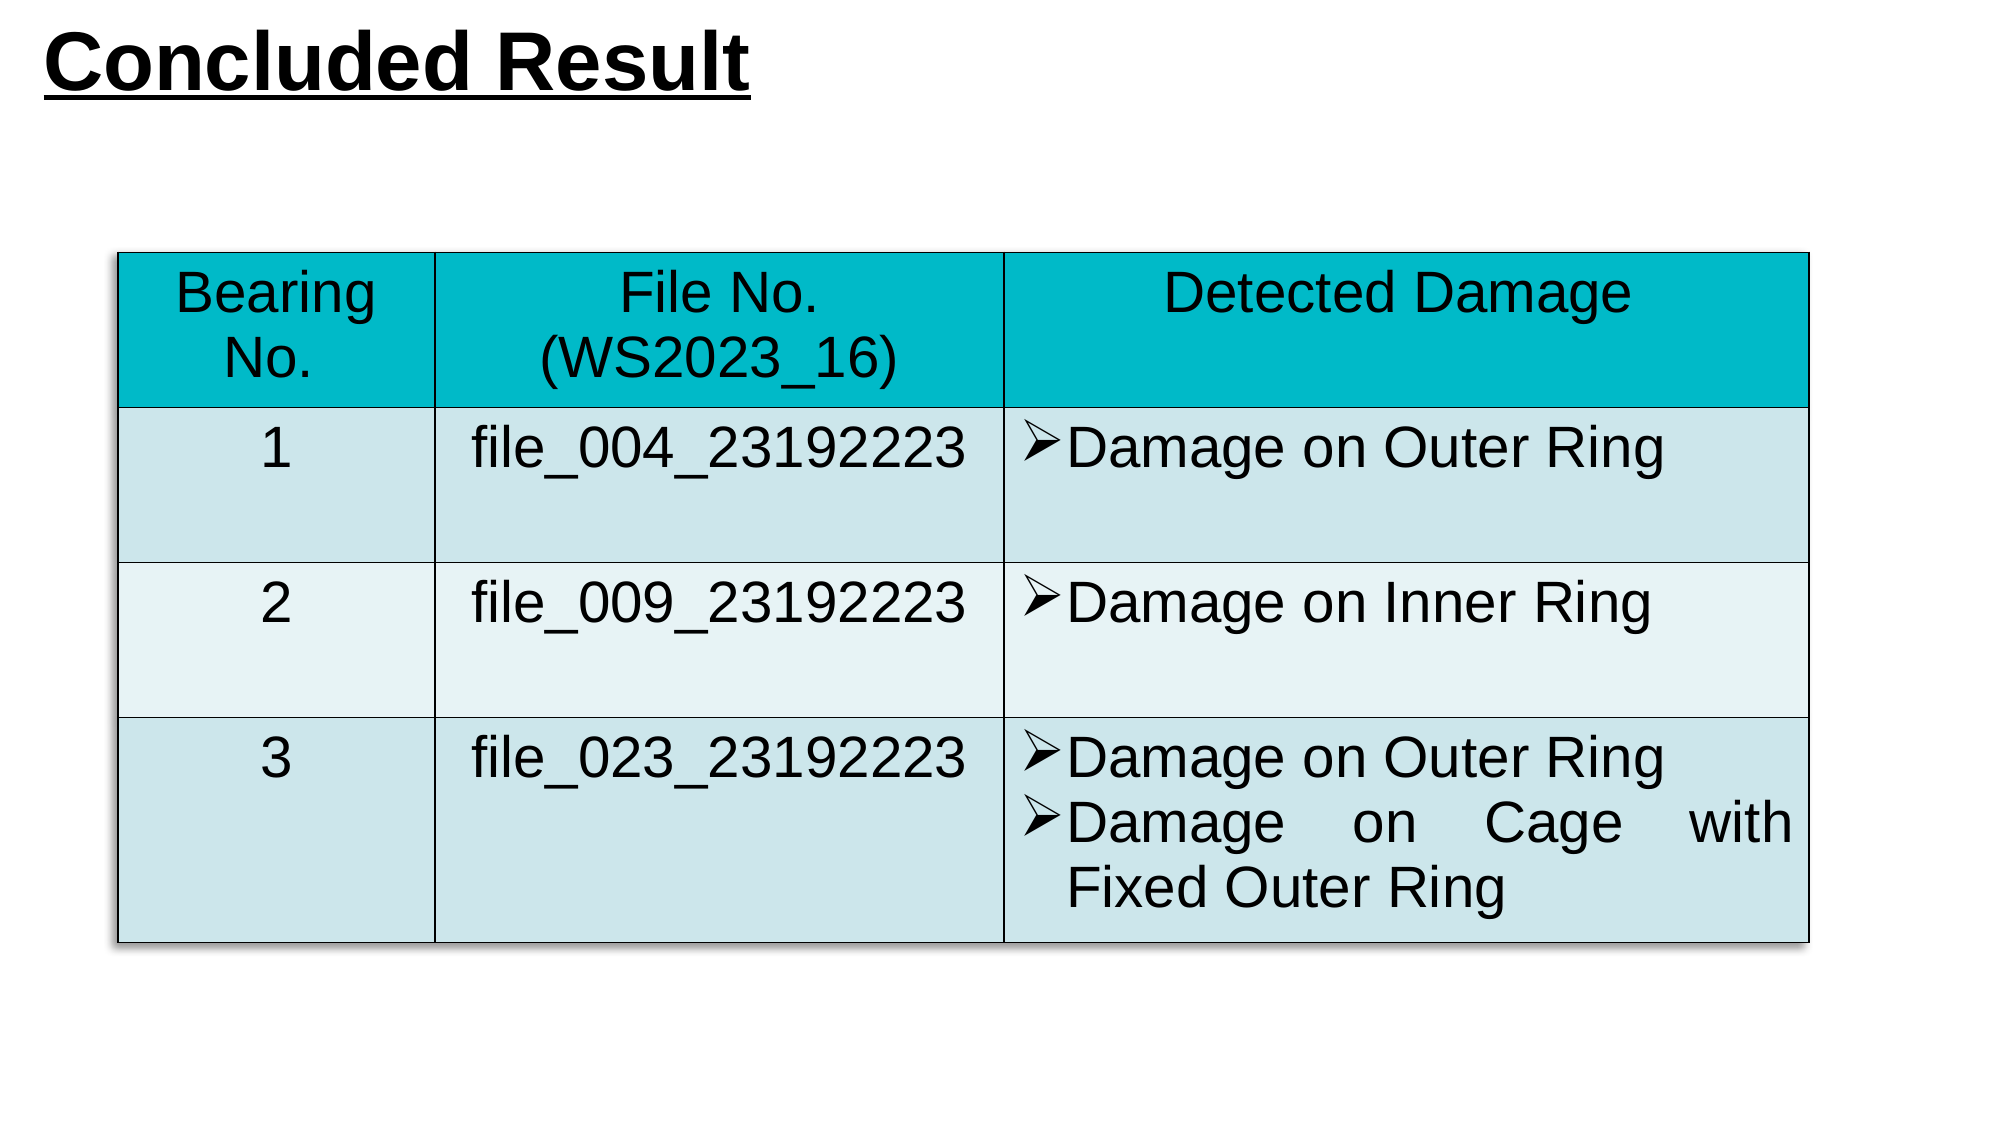

Concluded Result
| Bearing No. | File No. (WS2023\_16) | Detected Damage |
| --- | --- | --- |
| 1 | file\_004\_23192223 | Damage on Outer Ring |
| 2 | file\_009\_23192223 | Damage on Inner Ring |
| 3 | file\_023\_23192223 | Damage on Outer Ring Damage on Cage with Fixed Outer Ring |